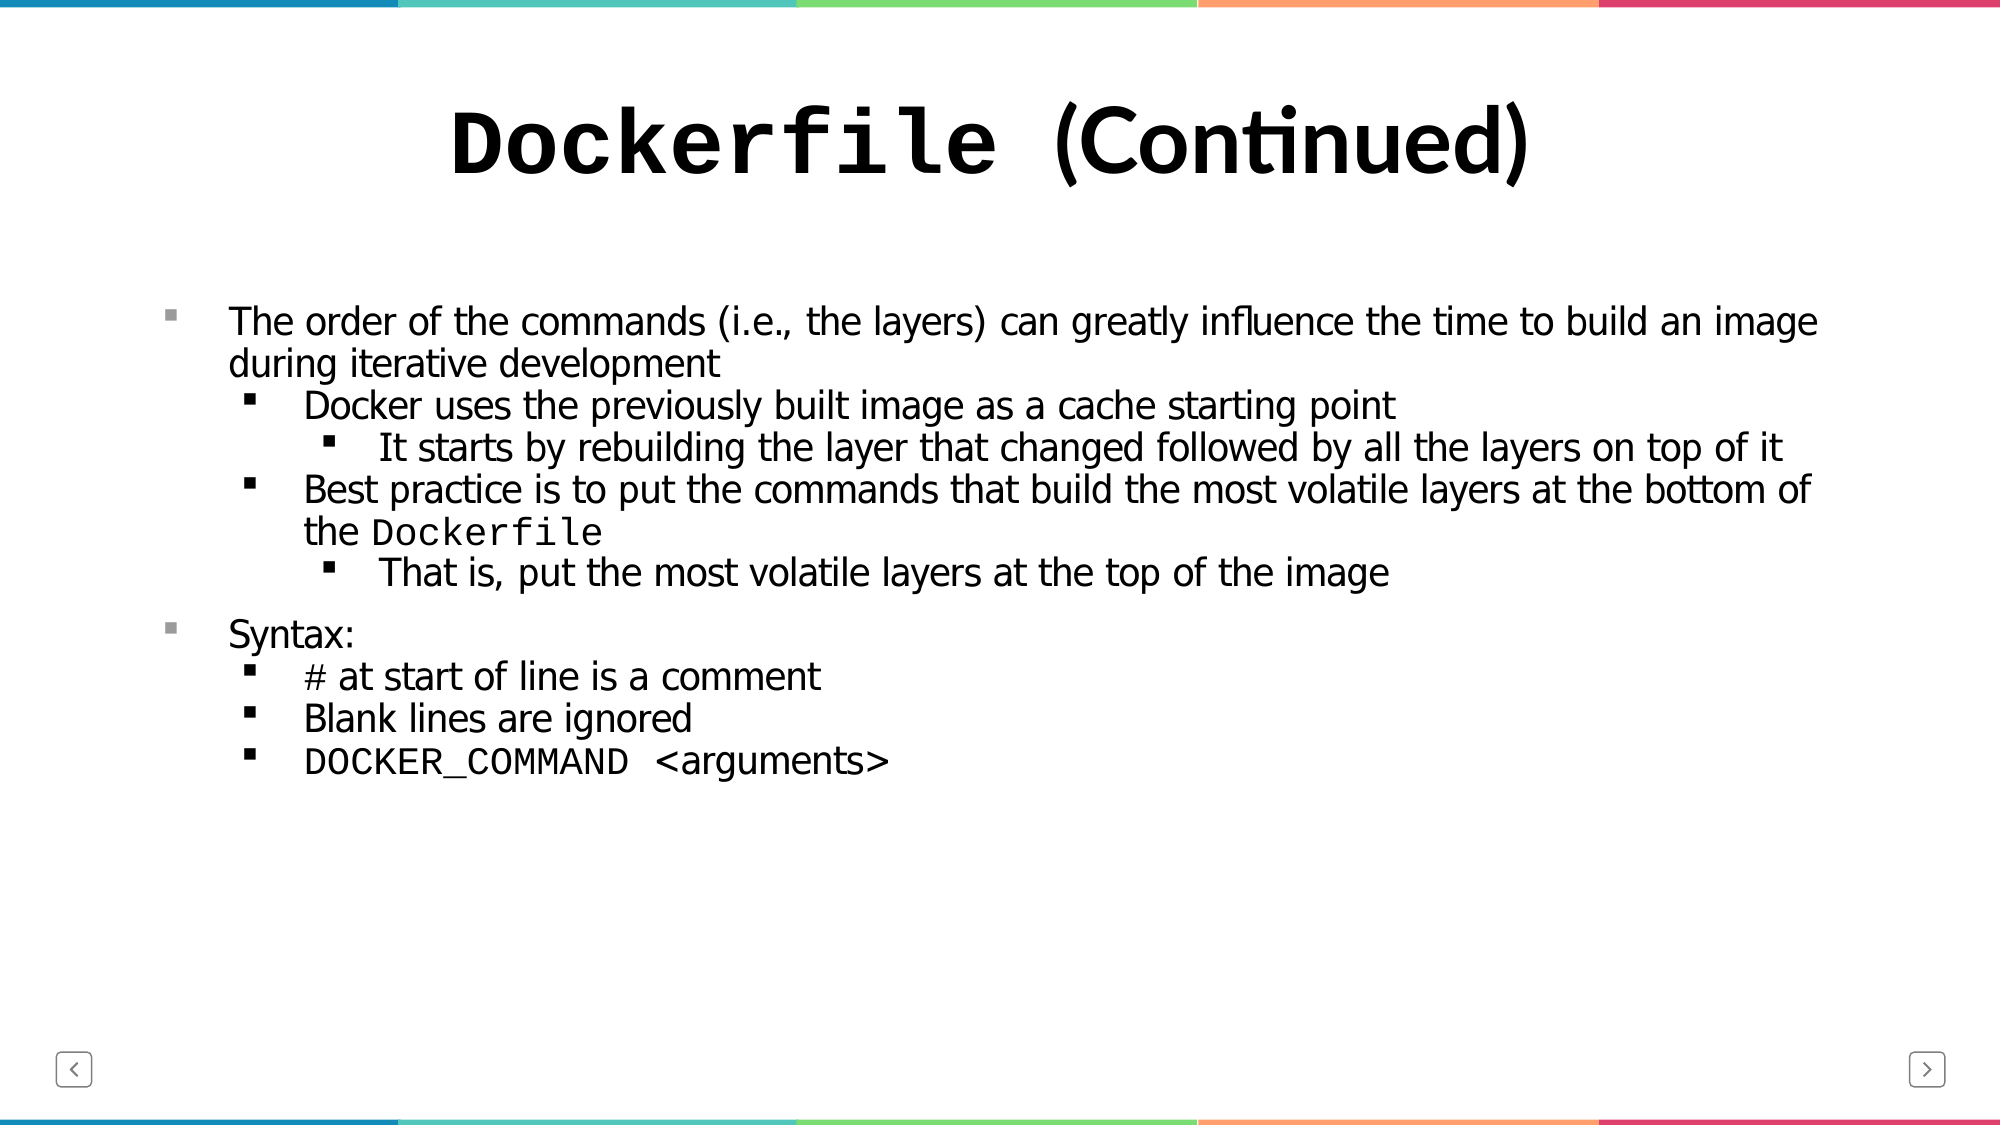

# Dockerfile (Continued)

The order of the commands (i.e., the layers) can greatly influence the time to build an image during iterative development
Docker uses the previously built image as a cache starting point
It starts by rebuilding the layer that changed followed by all the layers on top of it
Best practice is to put the commands that build the most volatile layers at the bottom of the Dockerfile
That is, put the most volatile layers at the top of the image
Syntax:
# at start of line is a comment
Blank lines are ignored
DOCKER_COMMAND  <arguments>